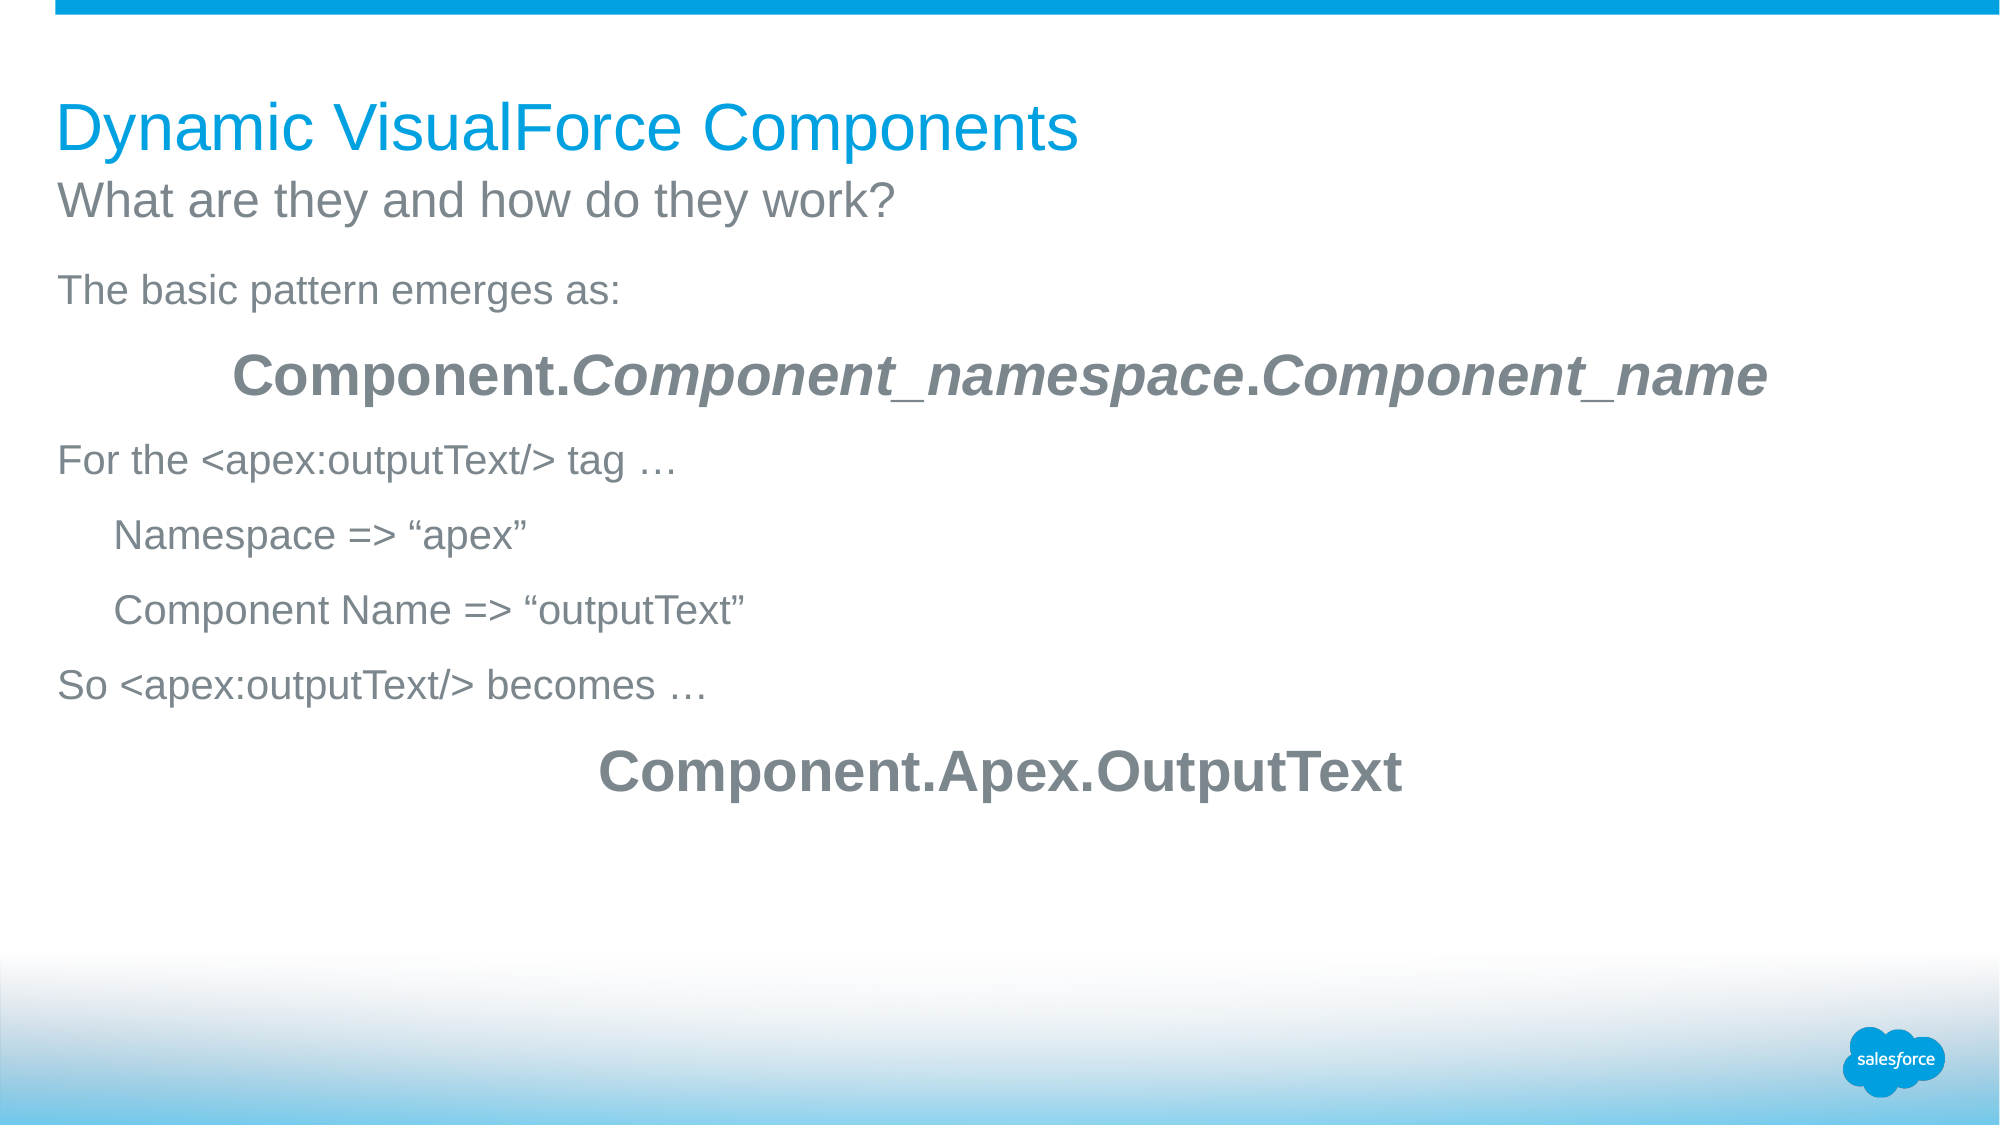

# Dynamic VisualForce Components
What are they and how do they work?
The basic pattern emerges as:
Component.Component_namespace.Component_name
For the <apex:outputText/> tag …
Namespace => “apex”
Component Name => “outputText”
So <apex:outputText/> becomes …
Component.Apex.OutputText